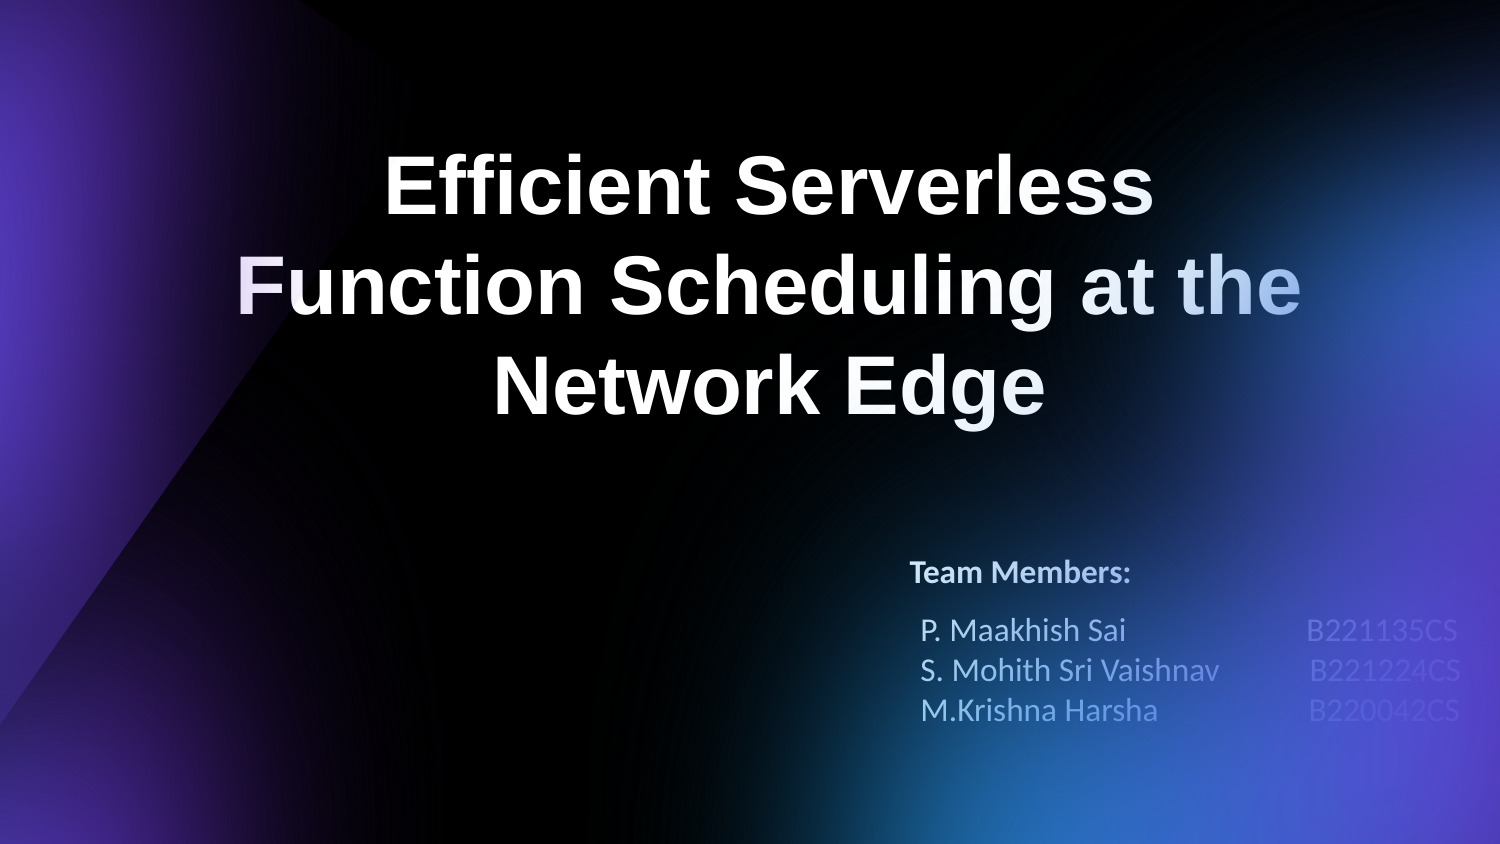

Efficient Serverless Function Scheduling at the Network Edge

Team Members:
P. Maakhish Sai                        B221135CS
S. Mohith Sri Vaishnav            B221224CS
M.Krishna Harsha                    B220042CS